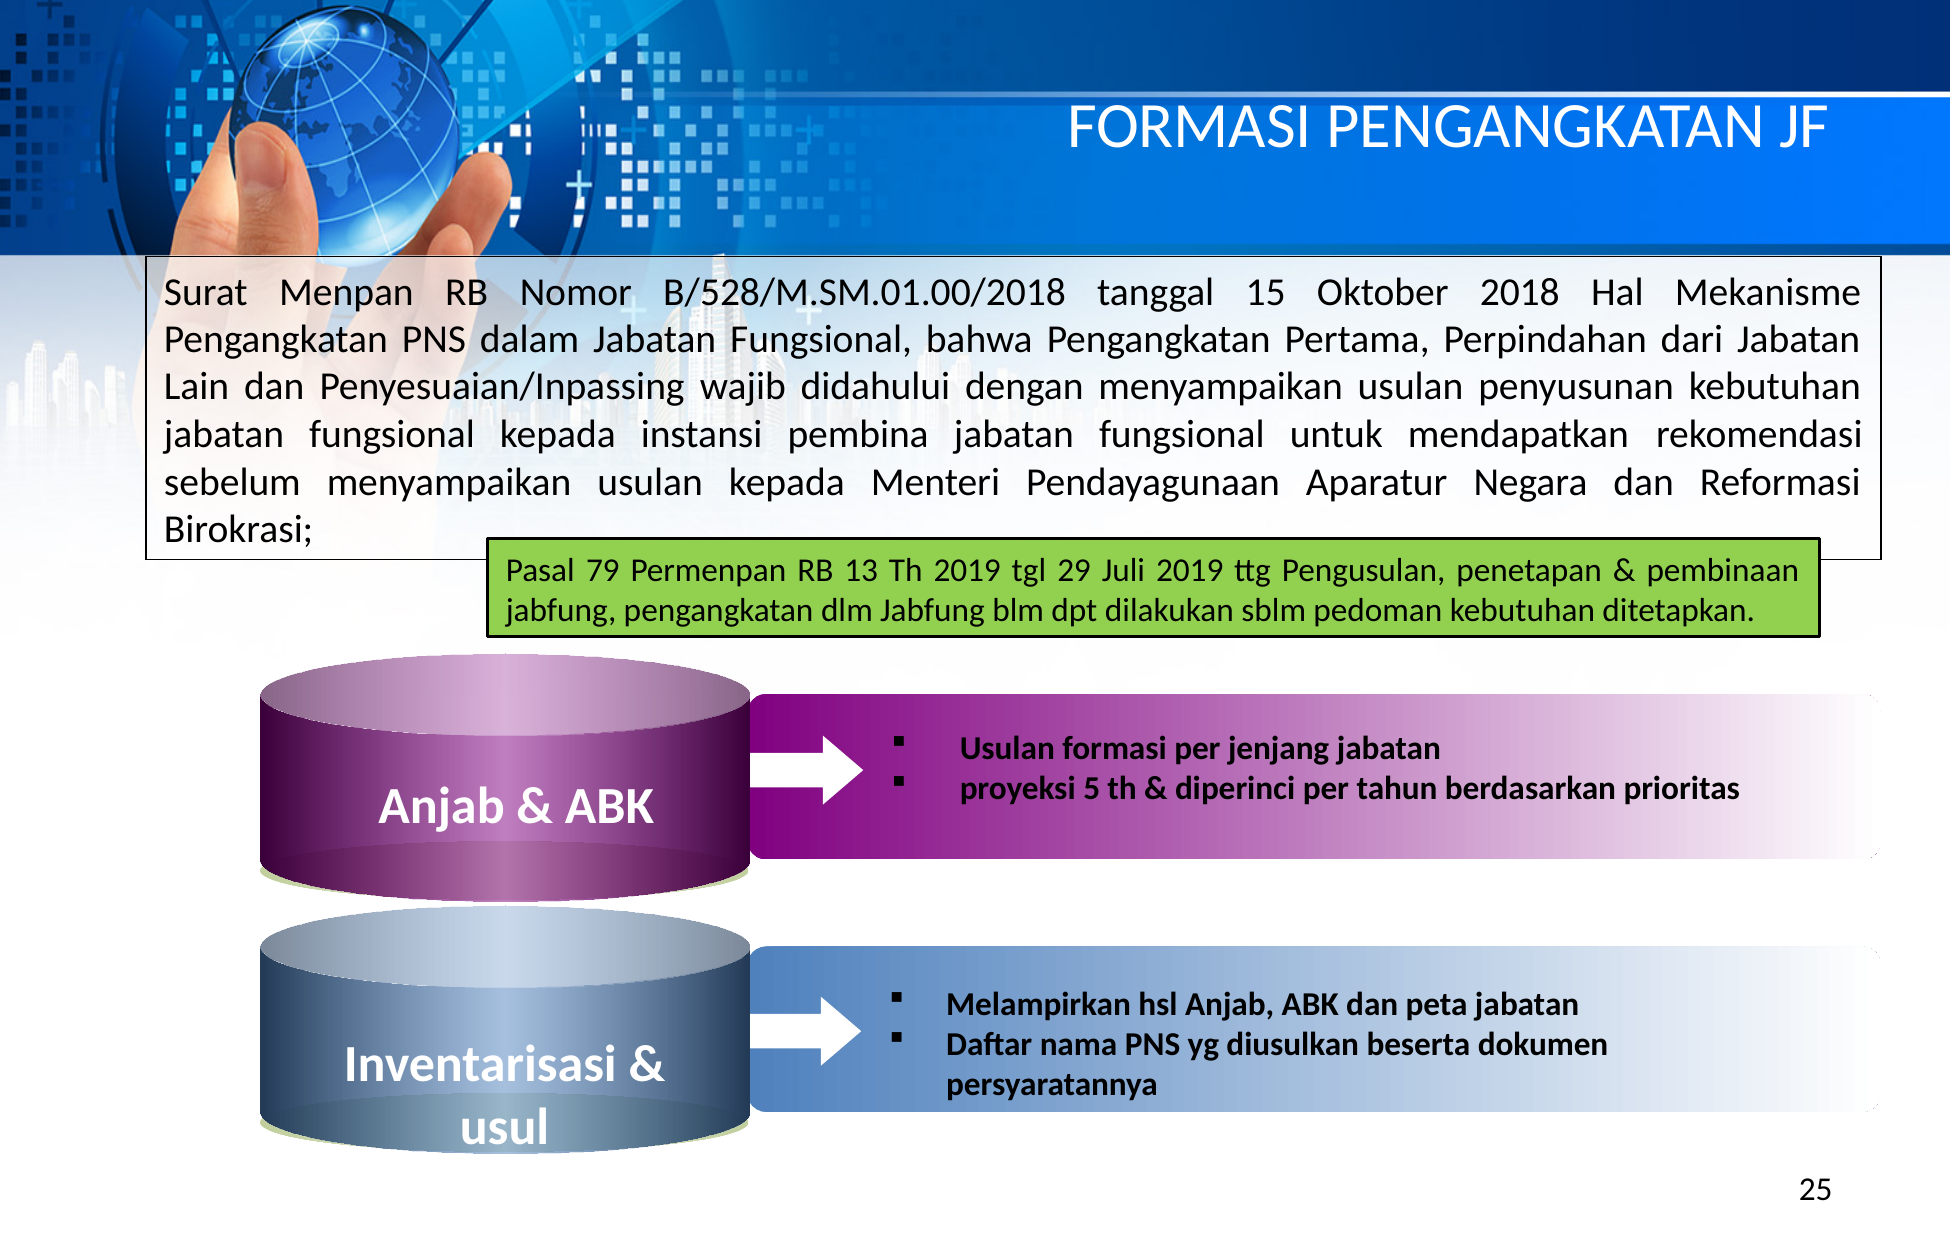

# FORMASI PENGANGKATAN JF
Surat Menpan RB Nomor B/528/M.SM.01.00/2018 tanggal 15 Oktober 2018 Hal Mekanisme Pengangkatan PNS dalam Jabatan Fungsional, bahwa Pengangkatan Pertama, Perpindahan dari Jabatan Lain dan Penyesuaian/Inpassing wajib didahului dengan menyampaikan usulan penyusunan kebutuhan jabatan fungsional kepada instansi pembina jabatan fungsional untuk mendapatkan rekomendasi sebelum menyampaikan usulan kepada Menteri Pendayagunaan Aparatur Negara dan Reformasi Birokrasi;
Pasal 79 Permenpan RB 13 Th 2019 tgl 29 Juli 2019 ttg Pengusulan, penetapan & pembinaan jabfung, pengangkatan dlm Jabfung blm dpt dilakukan sblm pedoman kebutuhan ditetapkan.

Usulan formasi per jenjang jabatan
proyeksi 5 th & diperinci per tahun berdasarkan prioritas

  Anjab & ABK

Melampirkan hsl Anjab, ABK dan peta jabatan
Daftar nama PNS yg diusulkan beserta dokumen persyaratannya

Inventarisasi & usul
25